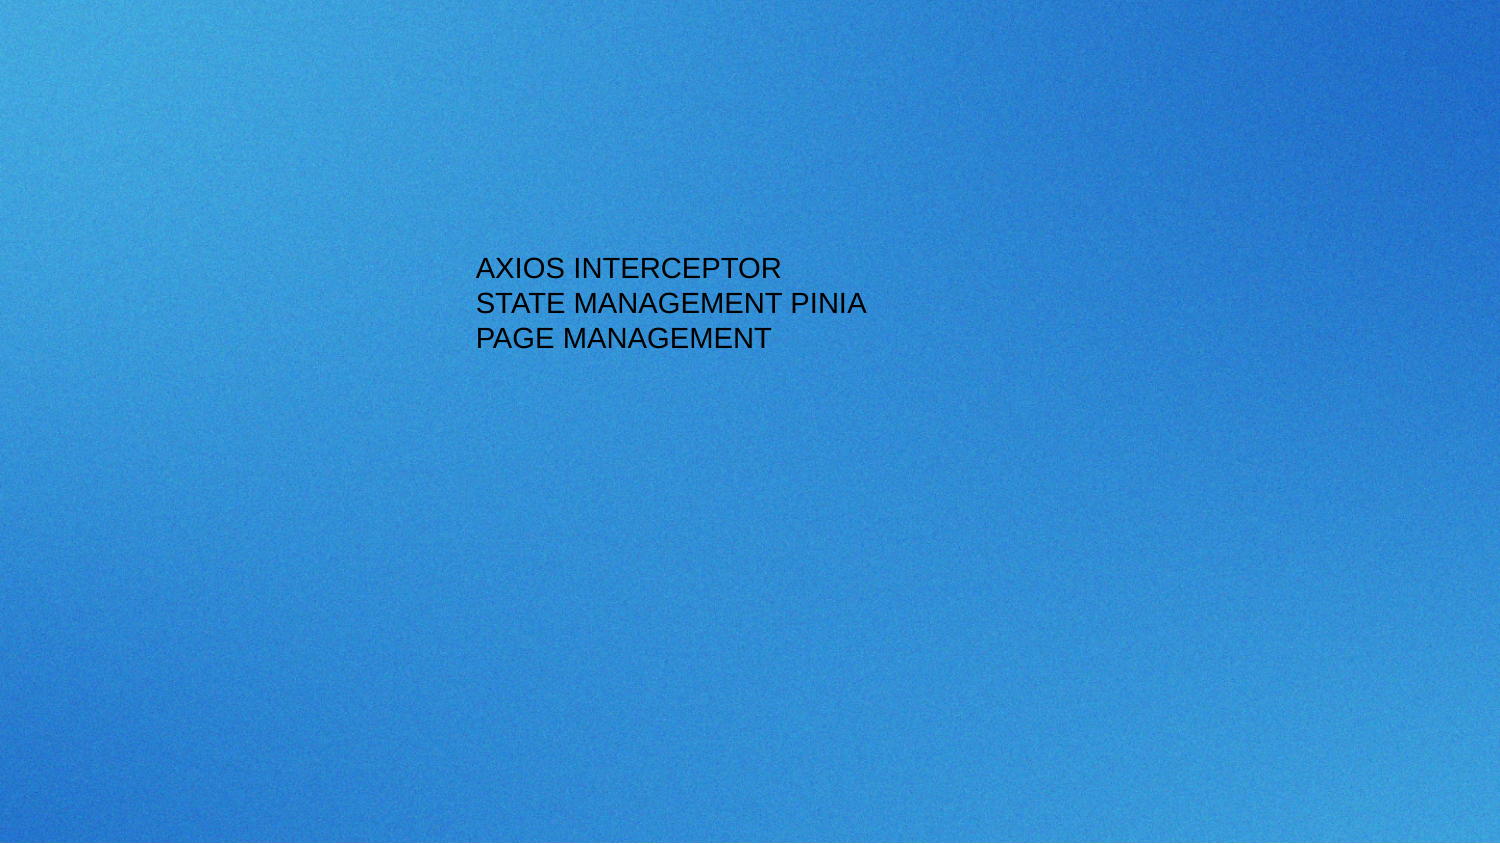

AXIOS INTERCEPTOR
STATE MANAGEMENT PINIA
PAGE MANAGEMENT